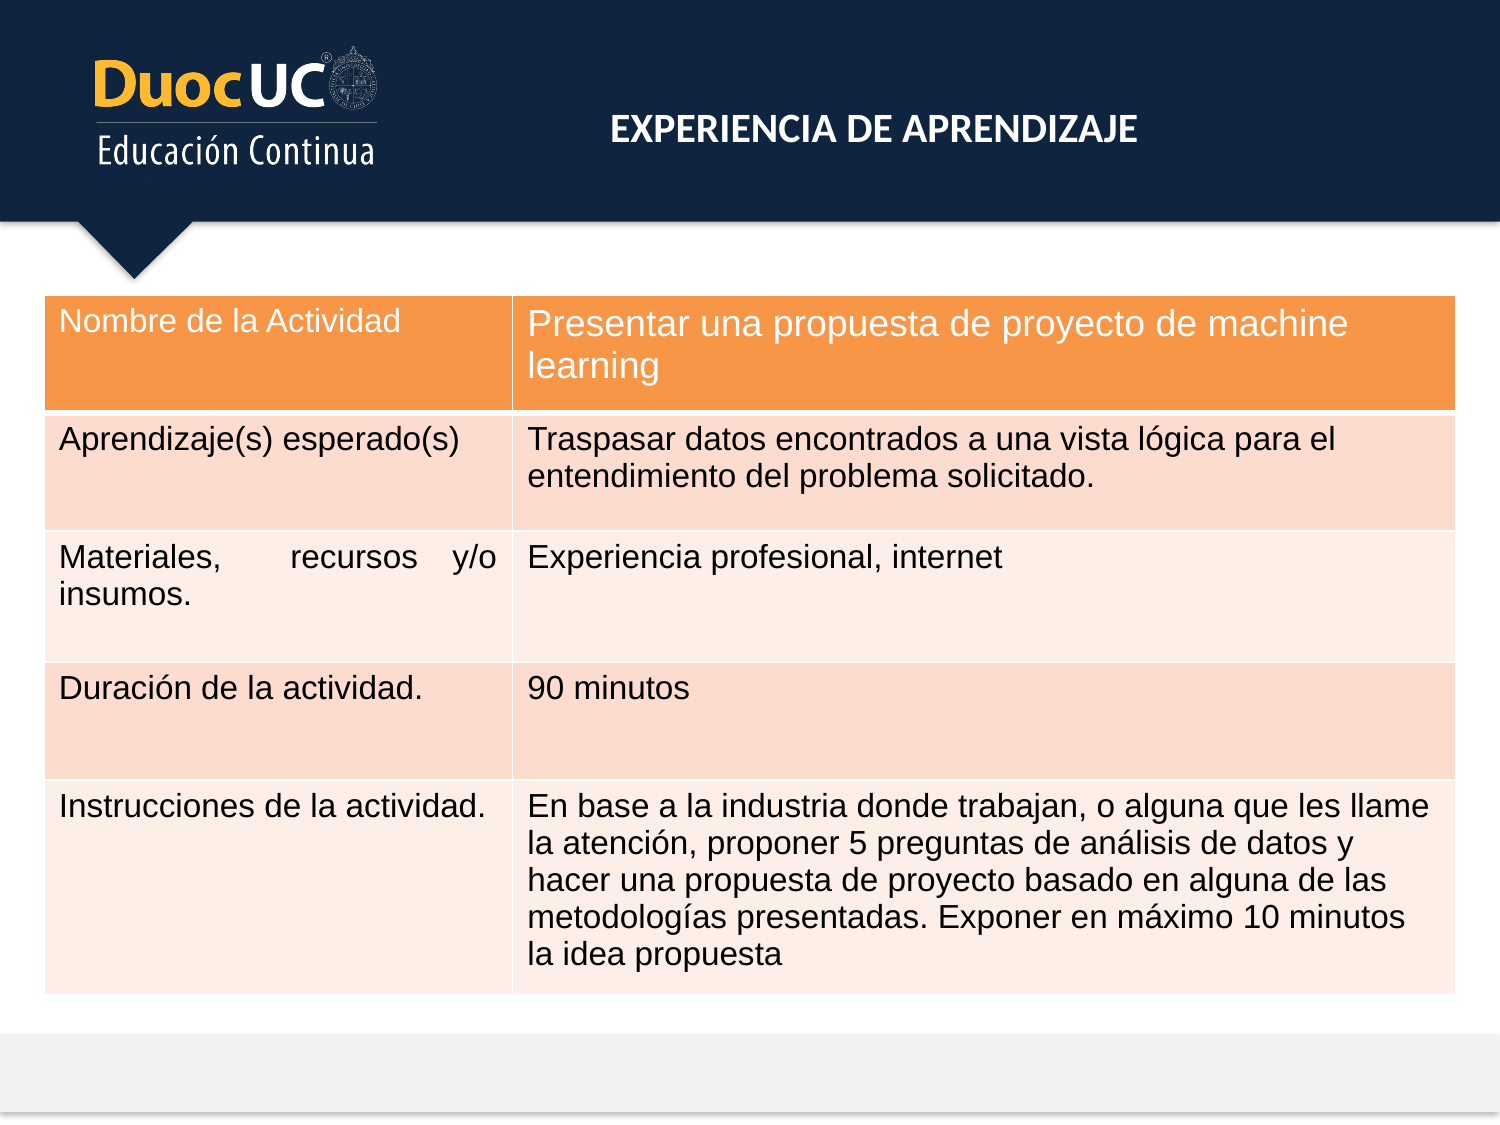

EXPERIENCIA DE APRENDIZAJE
| Nombre de la Actividad | Presentar una propuesta de proyecto de machine learning |
| --- | --- |
| Aprendizaje(s) esperado(s) | Traspasar datos encontrados a una vista lógica para el entendimiento del problema solicitado. |
| Materiales, recursos y/o insumos. | Experiencia profesional, internet |
| Duración de la actividad. | 90 minutos |
| Instrucciones de la actividad. | En base a la industria donde trabajan, o alguna que les llame la atención, proponer 5 preguntas de análisis de datos y hacer una propuesta de proyecto basado en alguna de las metodologías presentadas. Exponer en máximo 10 minutos la idea propuesta |